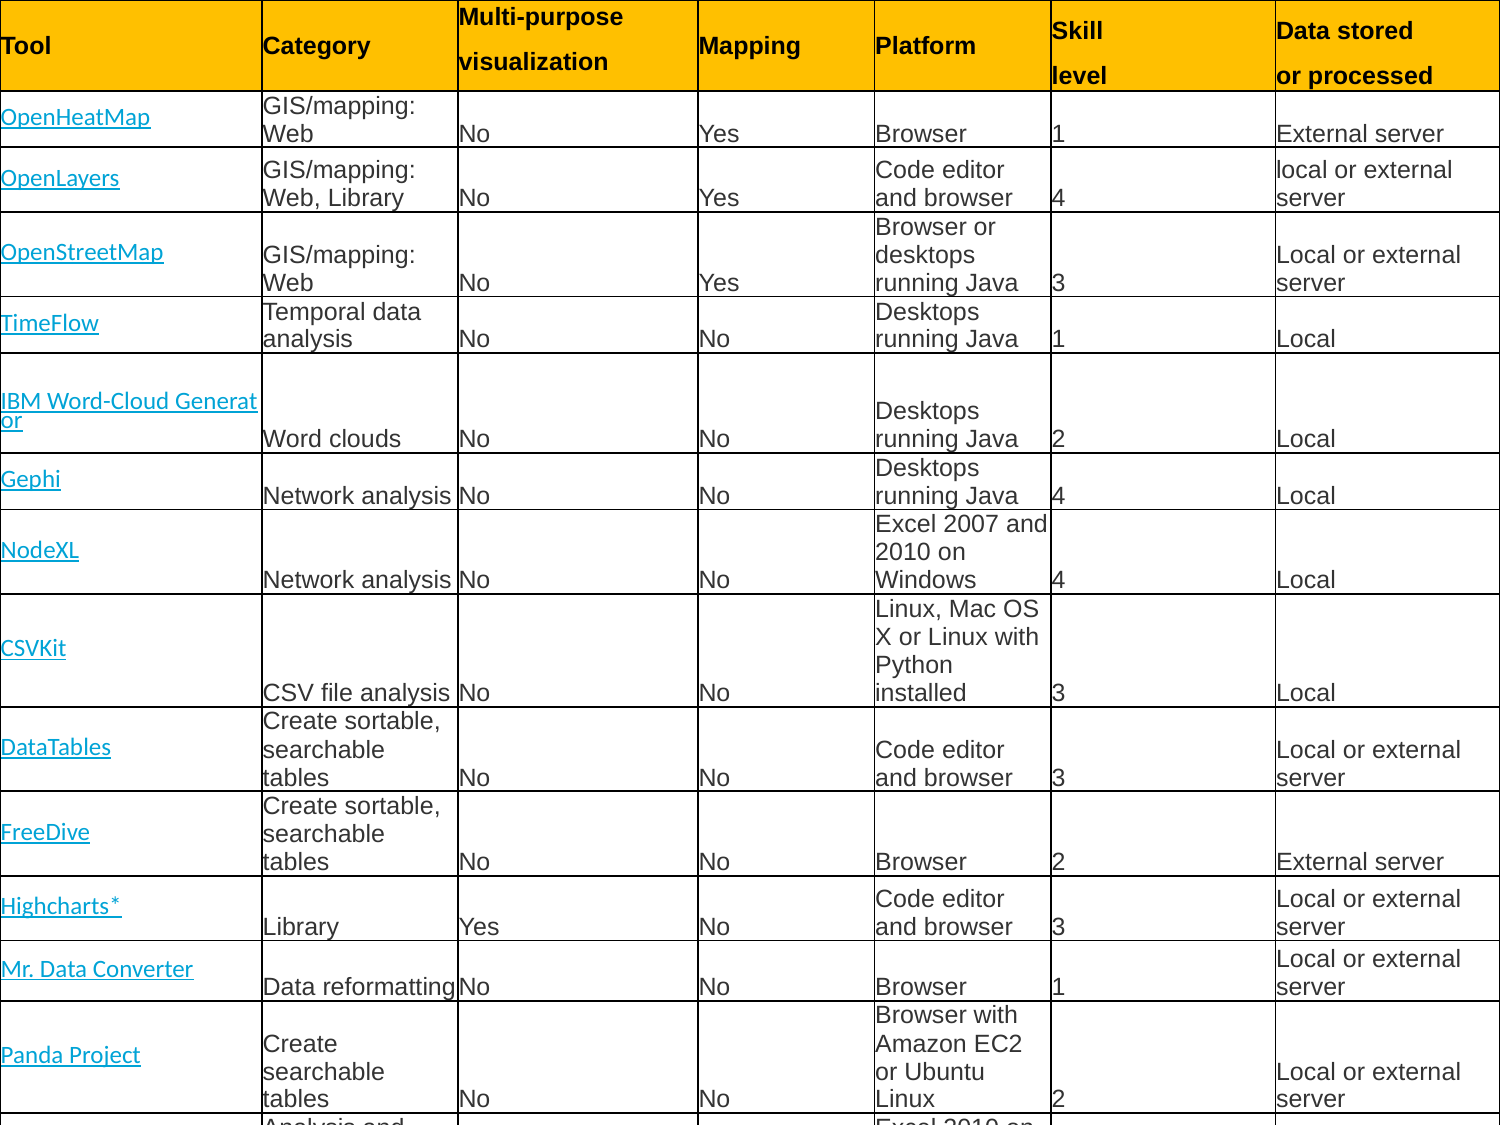

| Tool | Category | Multi-purpose | Mapping | Platform | Skill | Data stored |
| --- | --- | --- | --- | --- | --- | --- |
|  |  | visualization |  |  |  |  |
|  |  |  |  |  | level | or processed |
| OpenHeatMap | GIS/mapping: Web | No | Yes | Browser | 1 | External server |
| OpenLayers | GIS/mapping: Web, Library | No | Yes | Code editor and browser | 4 | local or external server |
| OpenStreetMap | GIS/mapping: Web | No | Yes | Browser or desktops running Java | 3 | Local or external server |
| TimeFlow | Temporal data analysis | No | No | Desktops running Java | 1 | Local |
| IBM Word-Cloud Generator | Word clouds | No | No | Desktops running Java | 2 | Local |
| Gephi | Network analysis | No | No | Desktops running Java | 4 | Local |
| NodeXL | Network analysis | No | No | Excel 2007 and 2010 on Windows | 4 | Local |
| CSVKit | CSV file analysis | No | No | Linux, Mac OS X or Linux with Python installed | 3 | Local |
| DataTables | Create sortable, searchable tables | No | No | Code editor and browser | 3 | Local or external server |
| FreeDive | Create sortable, searchable tables | No | No | Browser | 2 | External server |
| Highcharts\* | Library | Yes | No | Code editor and browser | 3 | Local or external server |
| Mr. Data Converter | Data reformatting | No | No | Browser | 1 | Local or external server |
| Panda Project | Create searchable tables | No | No | Browser with Amazon EC2 or Ubuntu Linux | 2 | Local or external server |
| PowerPivot | Analysis and charting | Yes | No | Excel 2010 on Windows | 3 | Local |
| Weave | Visualization app/service | Yes | Yes | Flash-enabled browsers; Linux server on backend | 4 | Local or external server |